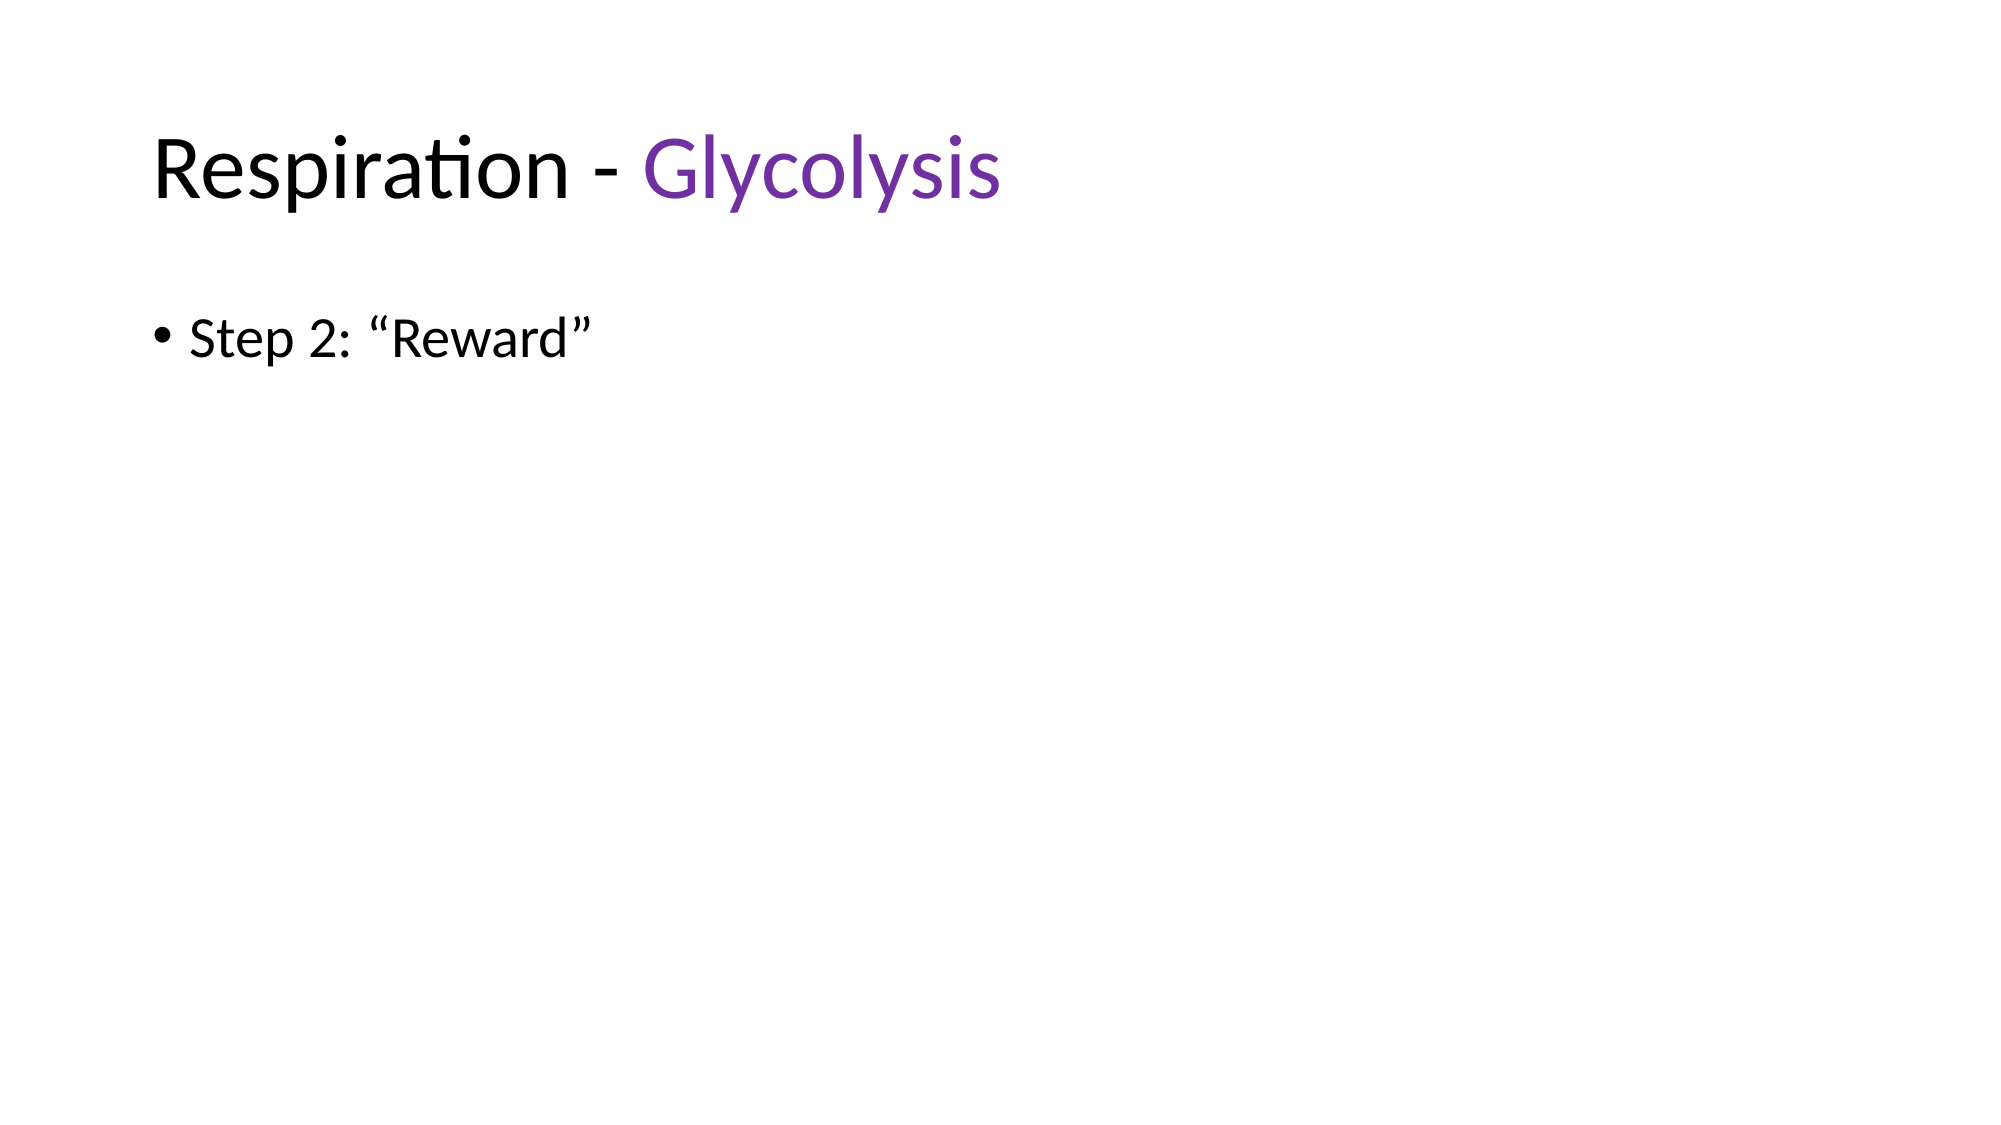

# Respiration - Glycolysis
Step 2: “Reward”